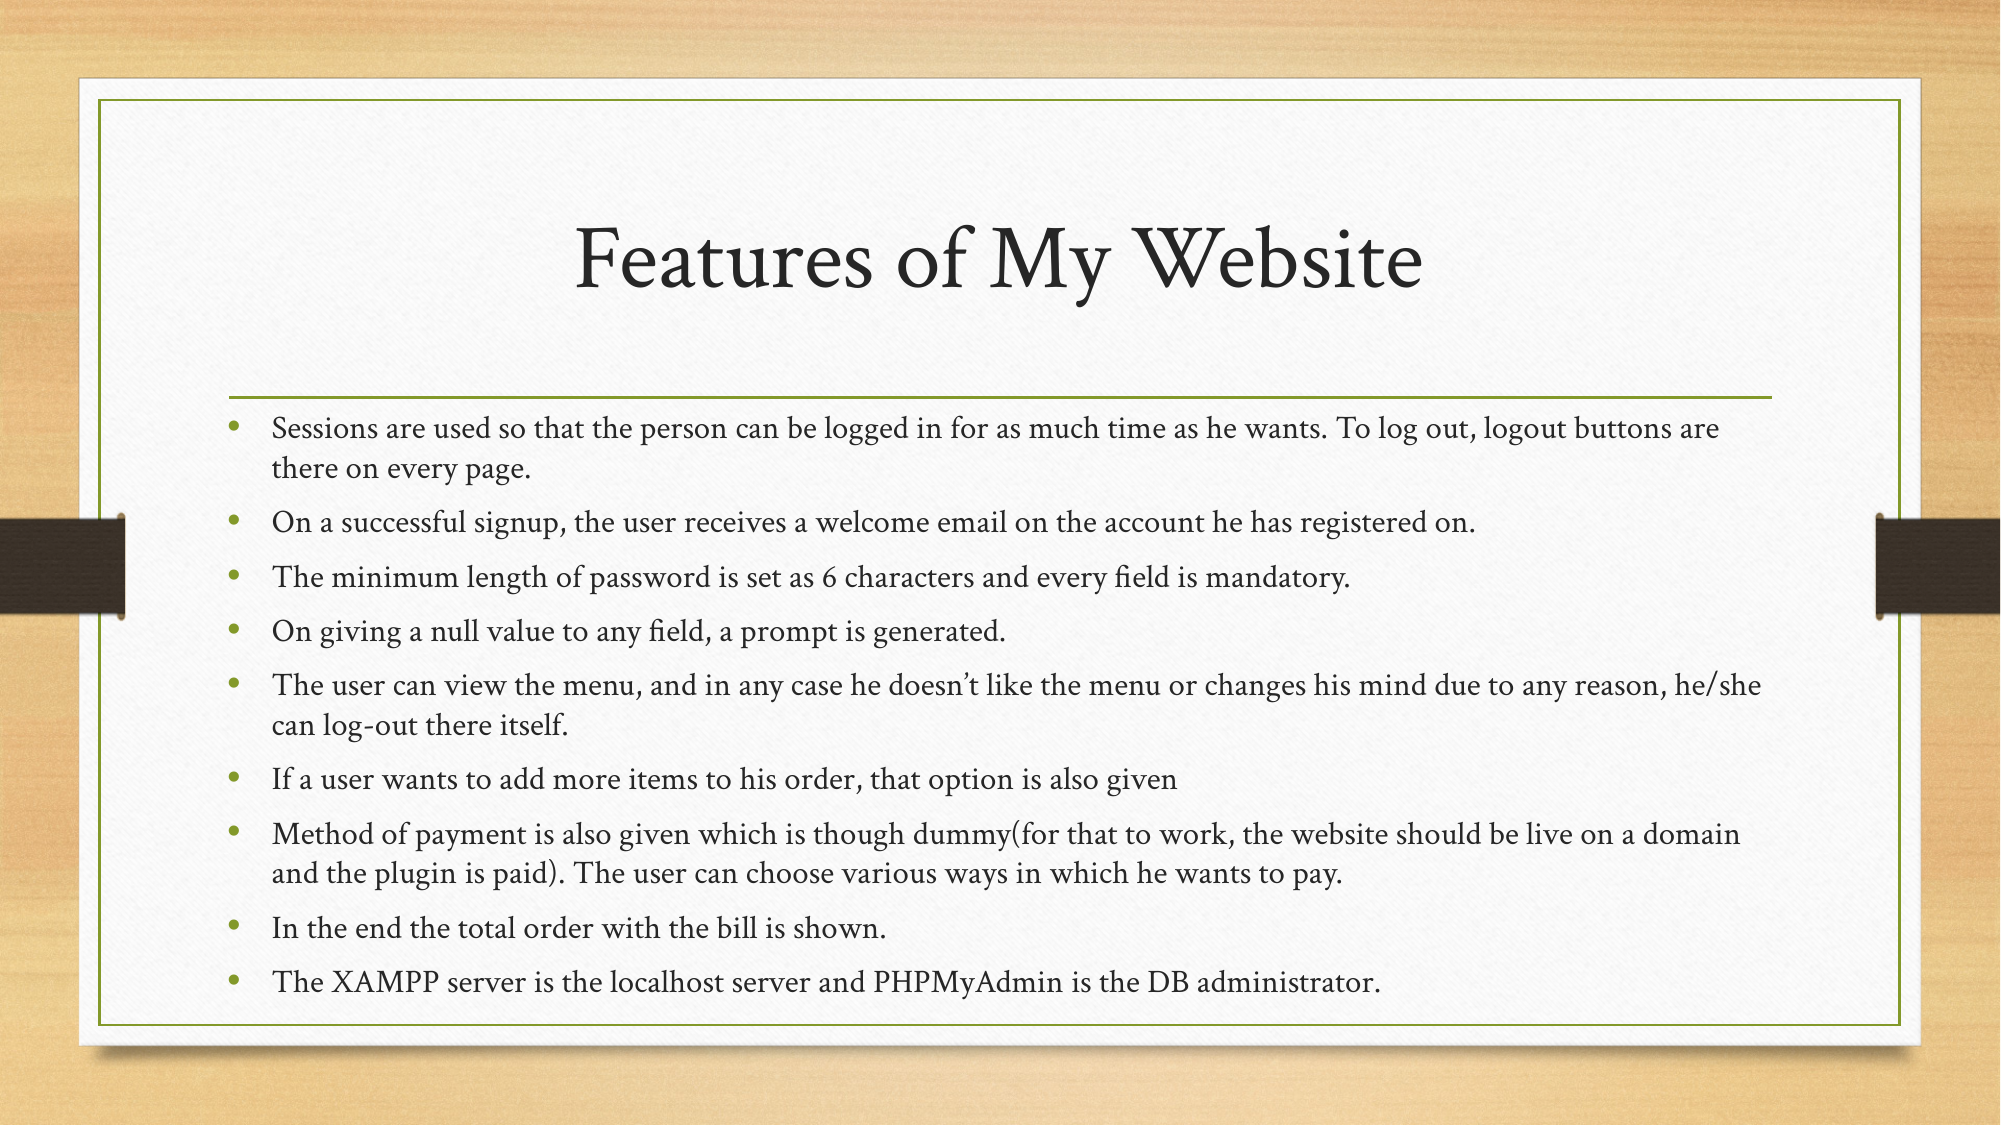

# Features of My Website
Sessions are used so that the person can be logged in for as much time as he wants. To log out, logout buttons are there on every page.
On a successful signup, the user receives a welcome email on the account he has registered on.
The minimum length of password is set as 6 characters and every field is mandatory.
On giving a null value to any field, a prompt is generated.
The user can view the menu, and in any case he doesn’t like the menu or changes his mind due to any reason, he/she can log-out there itself.
If a user wants to add more items to his order, that option is also given
Method of payment is also given which is though dummy(for that to work, the website should be live on a domain and the plugin is paid). The user can choose various ways in which he wants to pay.
In the end the total order with the bill is shown.
The XAMPP server is the localhost server and PHPMyAdmin is the DB administrator.